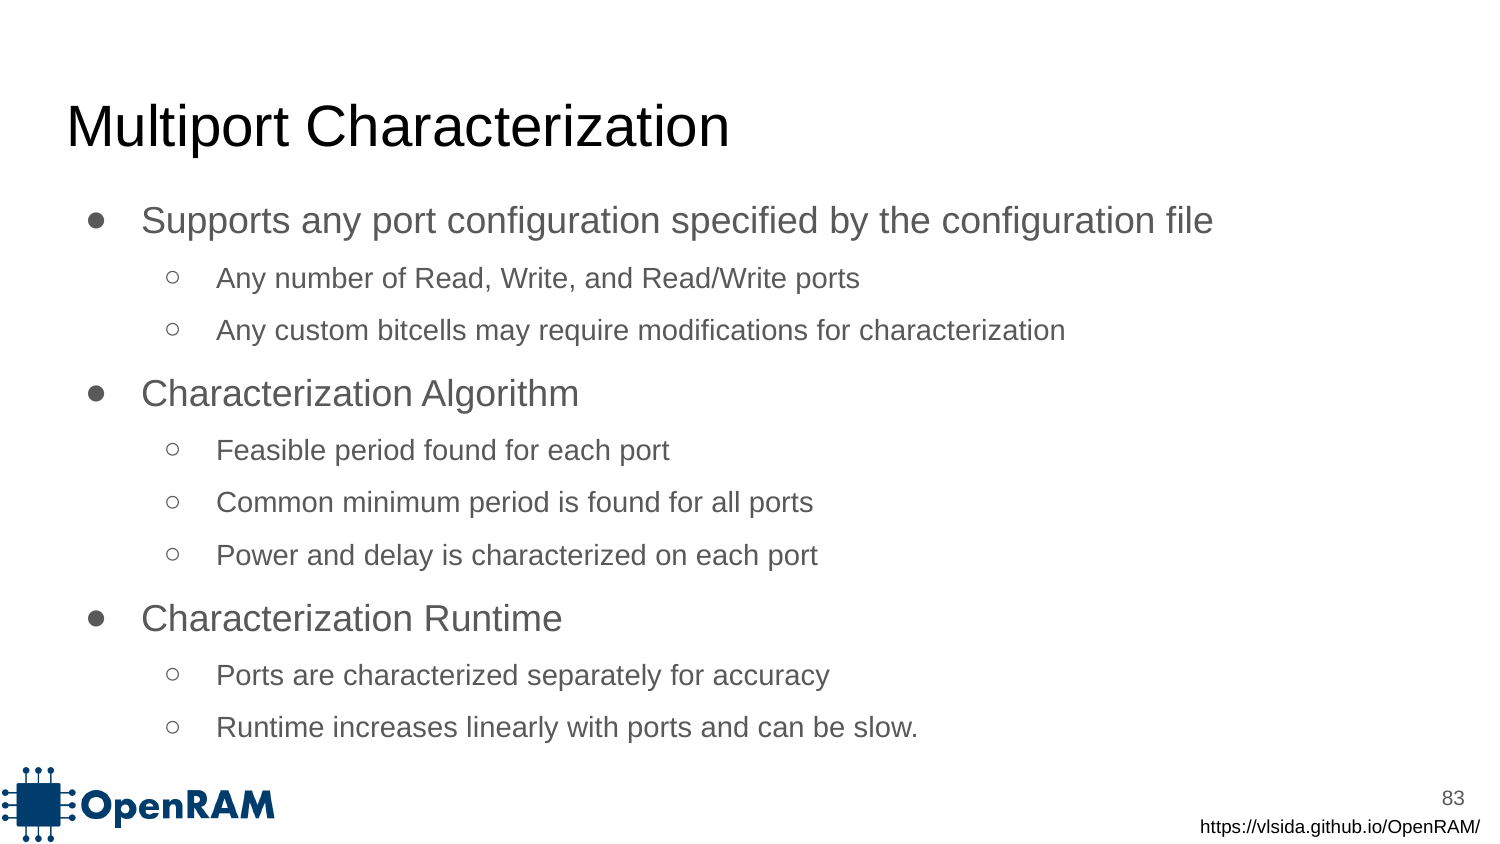

# Multiport Characterization
Supports any port configuration specified by the configuration file
Any number of Read, Write, and Read/Write ports
Any custom bitcells may require modifications for characterization
Characterization Algorithm
Feasible period found for each port
Common minimum period is found for all ports
Power and delay is characterized on each port
Characterization Runtime
Ports are characterized separately for accuracy
Runtime increases linearly with ports and can be slow.

83